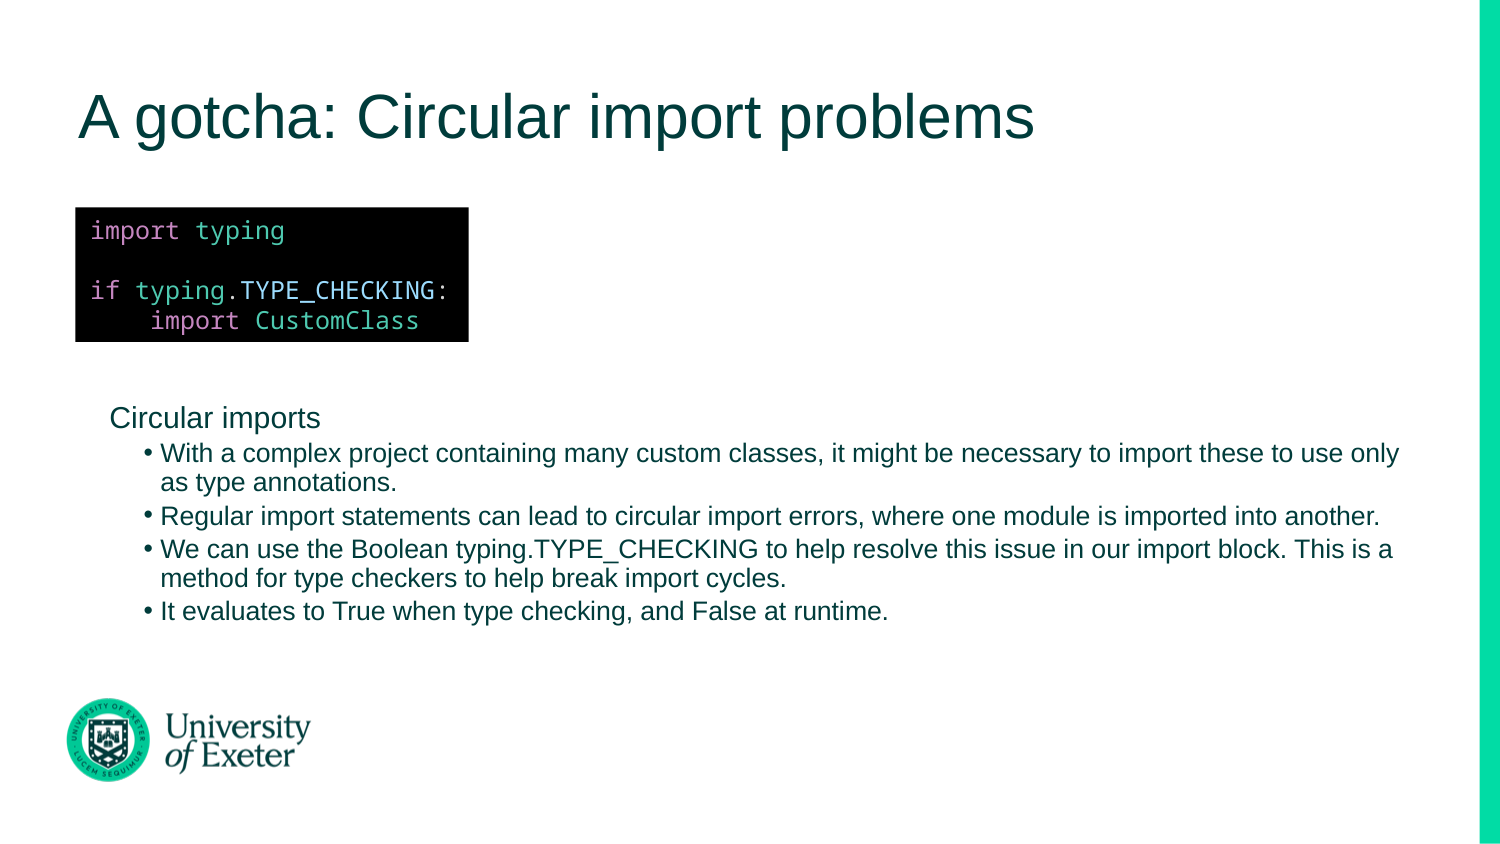

# A gotcha: Circular import problems
import typing

if typing.TYPE_CHECKING:
    import CustomClass
Circular imports
With a complex project containing many custom classes, it might be necessary to import these to use only as type annotations.
Regular import statements can lead to circular import errors, where one module is imported into another.
We can use the Boolean typing.TYPE_CHECKING to help resolve this issue in our import block. This is a method for type checkers to help break import cycles.
It evaluates to True when type checking, and False at runtime.